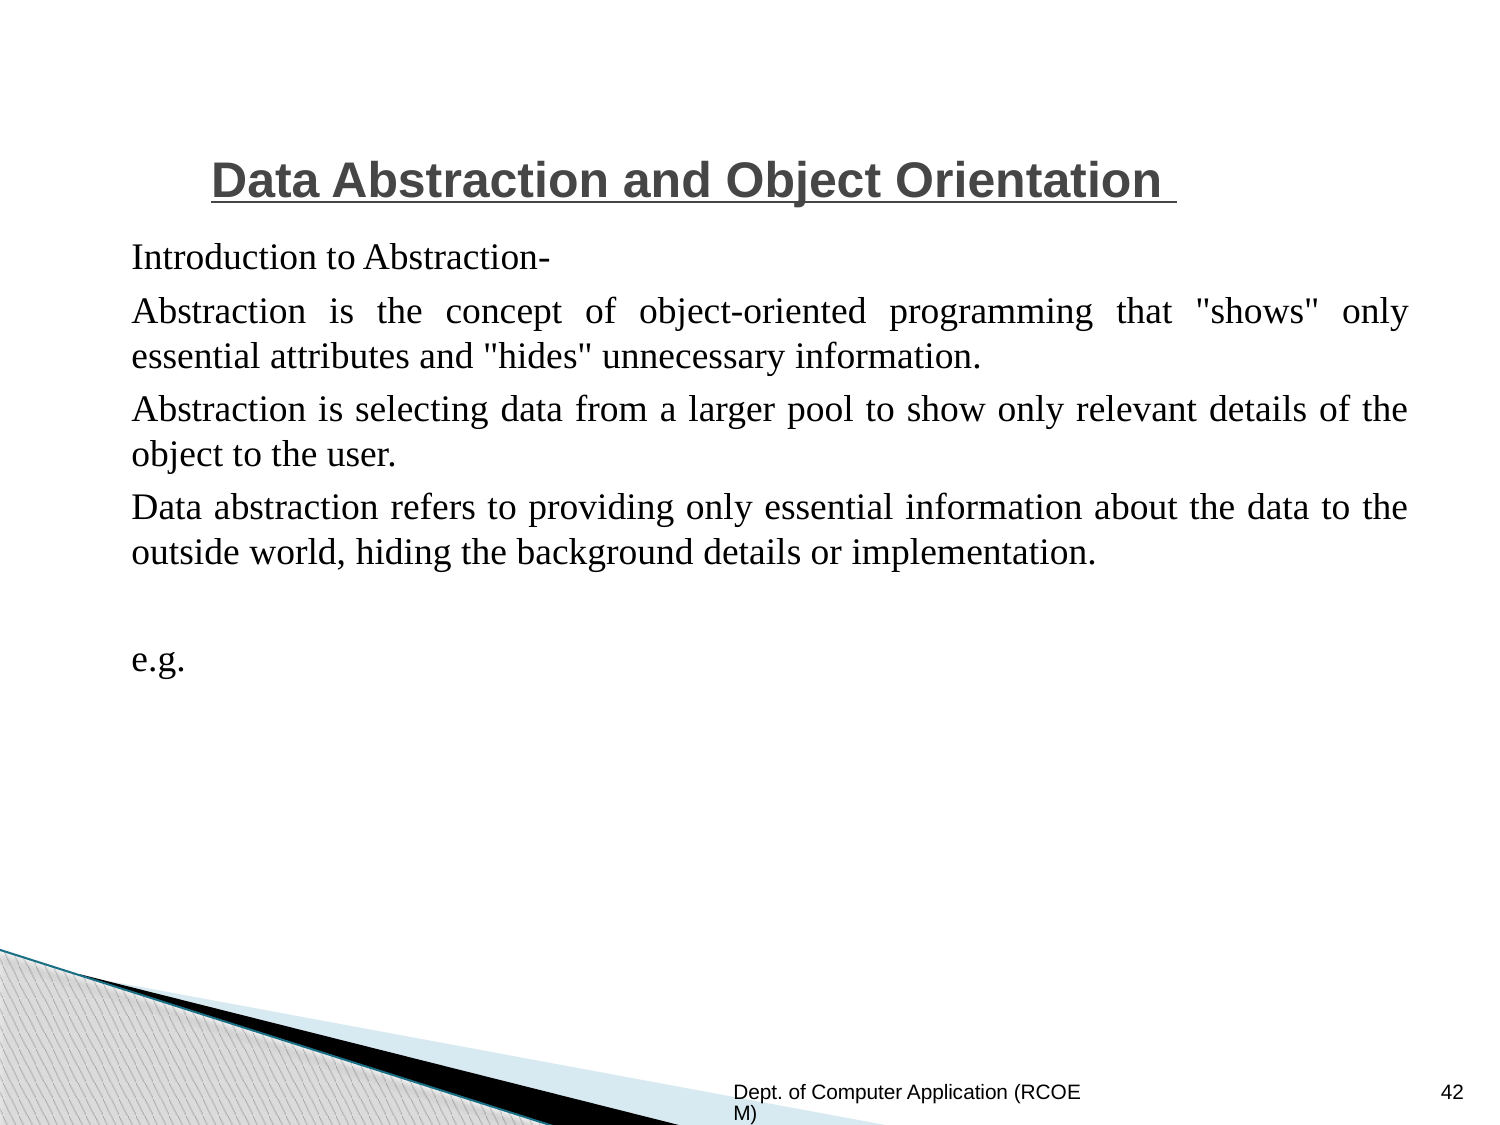

# Data Abstraction and Object Orientation
Introduction to Abstraction-
Abstraction is the concept of object-oriented programming that "shows" only essential attributes and "hides" unnecessary information.
Abstraction is selecting data from a larger pool to show only relevant details of the object to the user.
Data abstraction refers to providing only essential information about the data to the outside world, hiding the background details or implementation.

e.g.

Dept. of Computer Application (RCOEM)
42